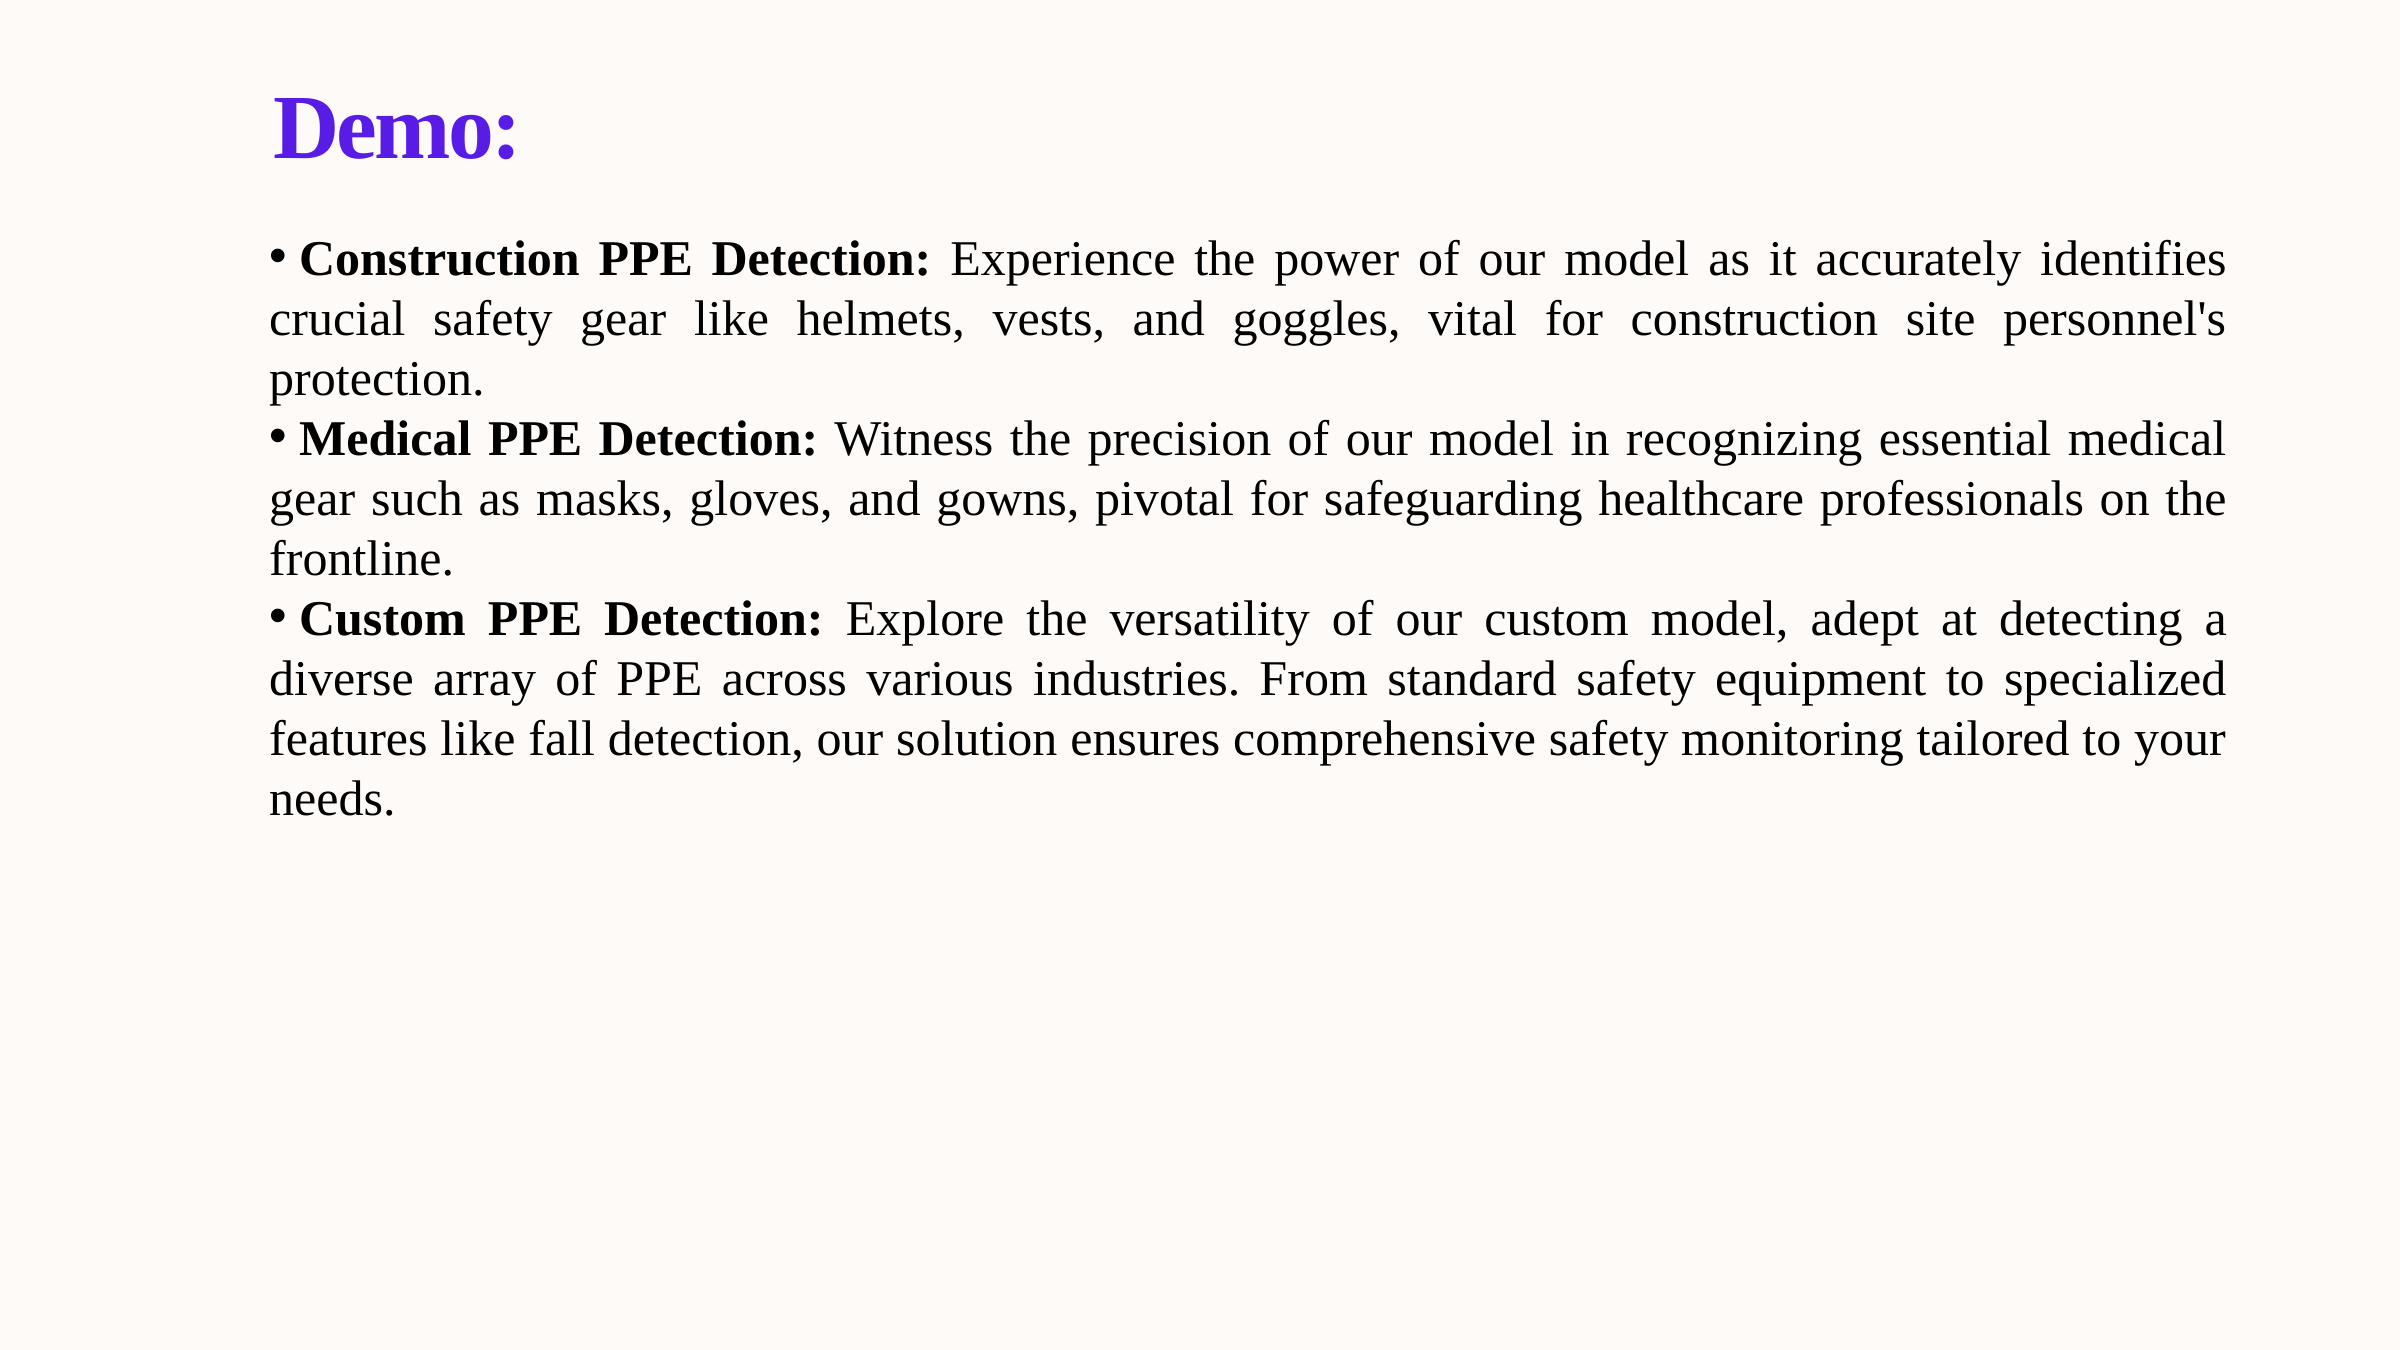

Demo:

 Construction PPE Detection: Experience the power of our model as it accurately identifies crucial safety gear like helmets, vests, and goggles, vital for construction site personnel's protection.
 Medical PPE Detection: Witness the precision of our model in recognizing essential medical gear such as masks, gloves, and gowns, pivotal for safeguarding healthcare professionals on the frontline.
 Custom PPE Detection: Explore the versatility of our custom model, adept at detecting a diverse array of PPE across various industries. From standard safety equipment to specialized features like fall detection, our solution ensures comprehensive safety monitoring tailored to your needs.